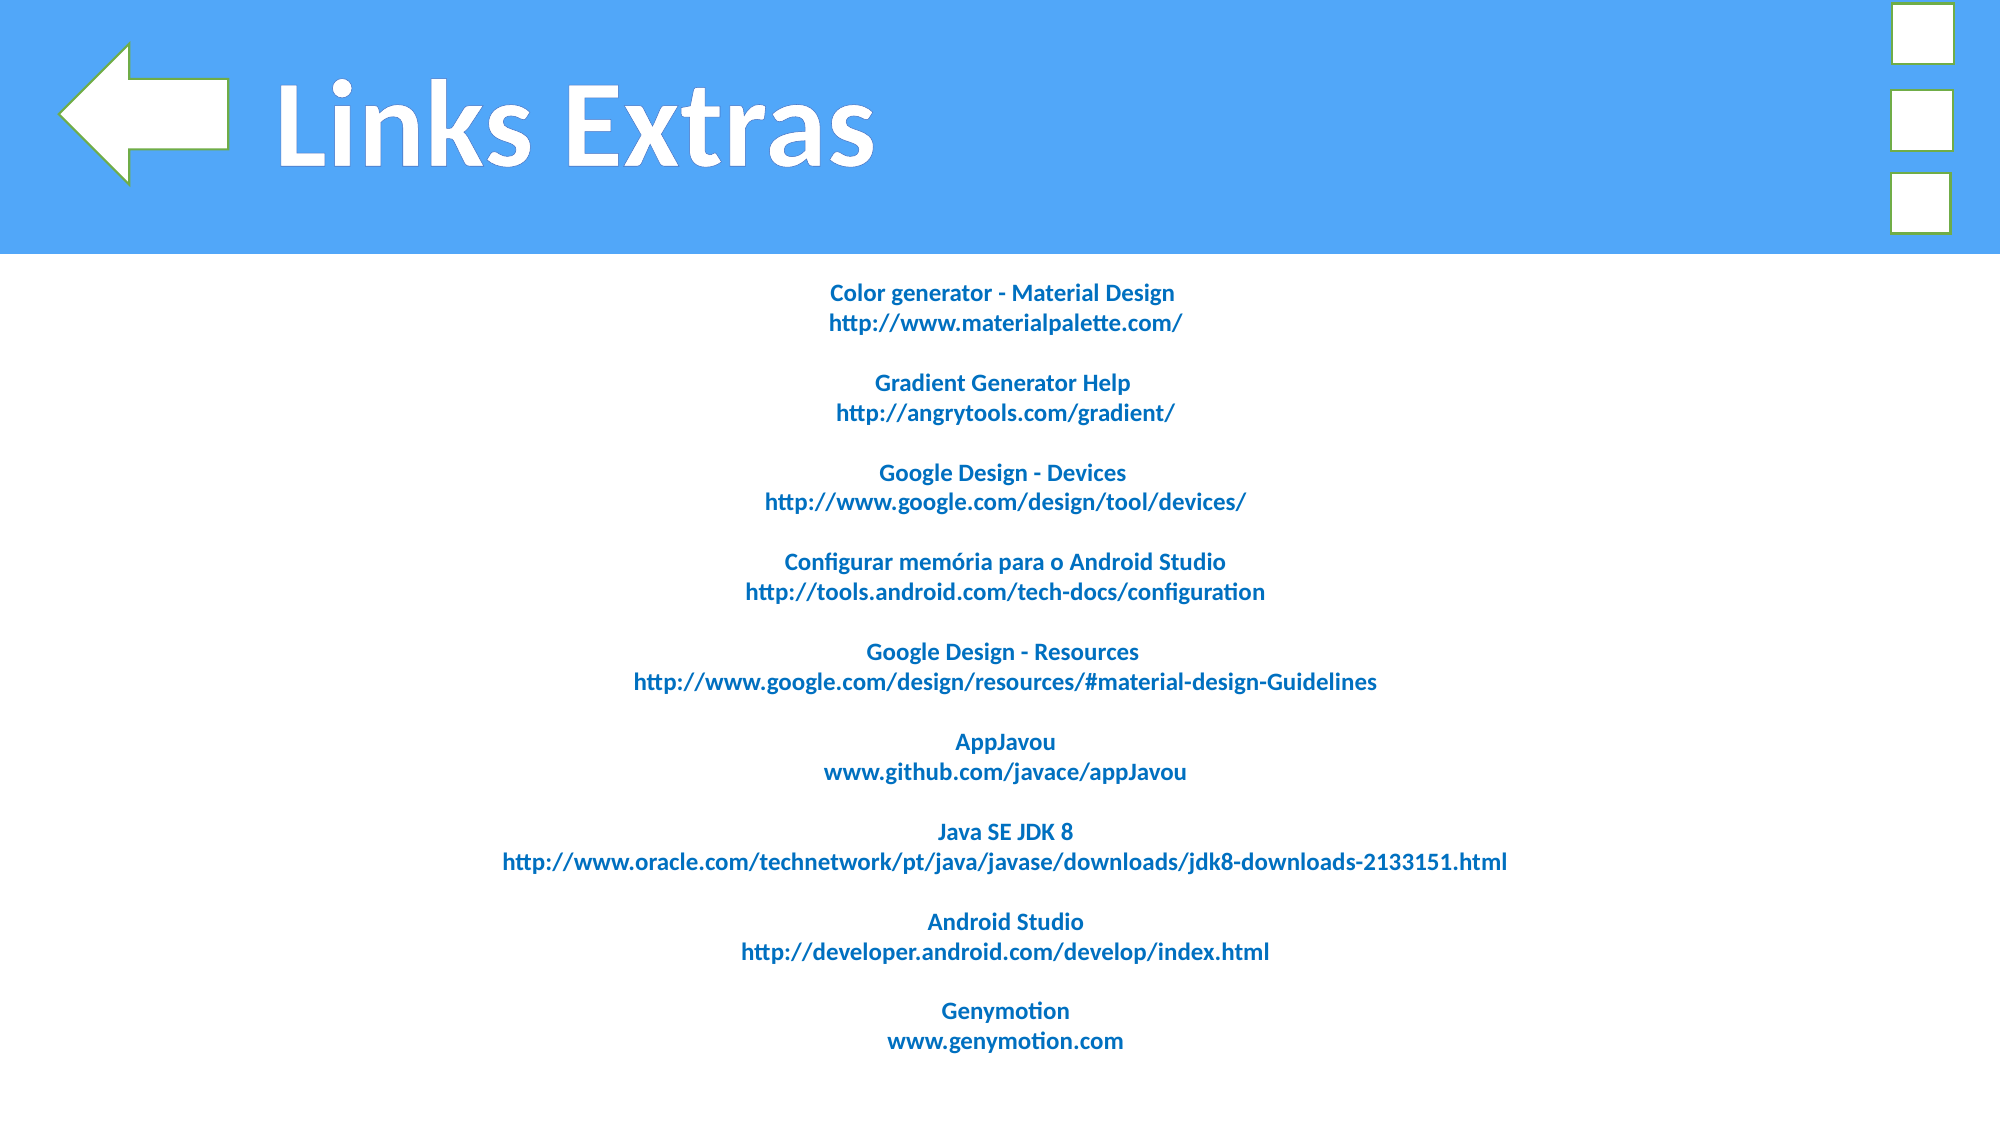

Links Extras

Color generator - Material Design
http://www.materialpalette.com/

Gradient Generator Help
http://angrytools.com/gradient/

Google Design - Devices
http://www.google.com/design/tool/devices/

Configurar memória para o Android Studio
http://tools.android.com/tech-docs/configuration

Google Design - Resources
http://www.google.com/design/resources/#material-design-Guidelines

AppJavou
www.github.com/javace/appJavou

Java SE JDK 8
http://www.oracle.com/technetwork/pt/java/javase/downloads/jdk8-downloads-2133151.html

Android Studio
http://developer.android.com/develop/index.html

Genymotion
www.genymotion.com

E aí cara! Beleza?